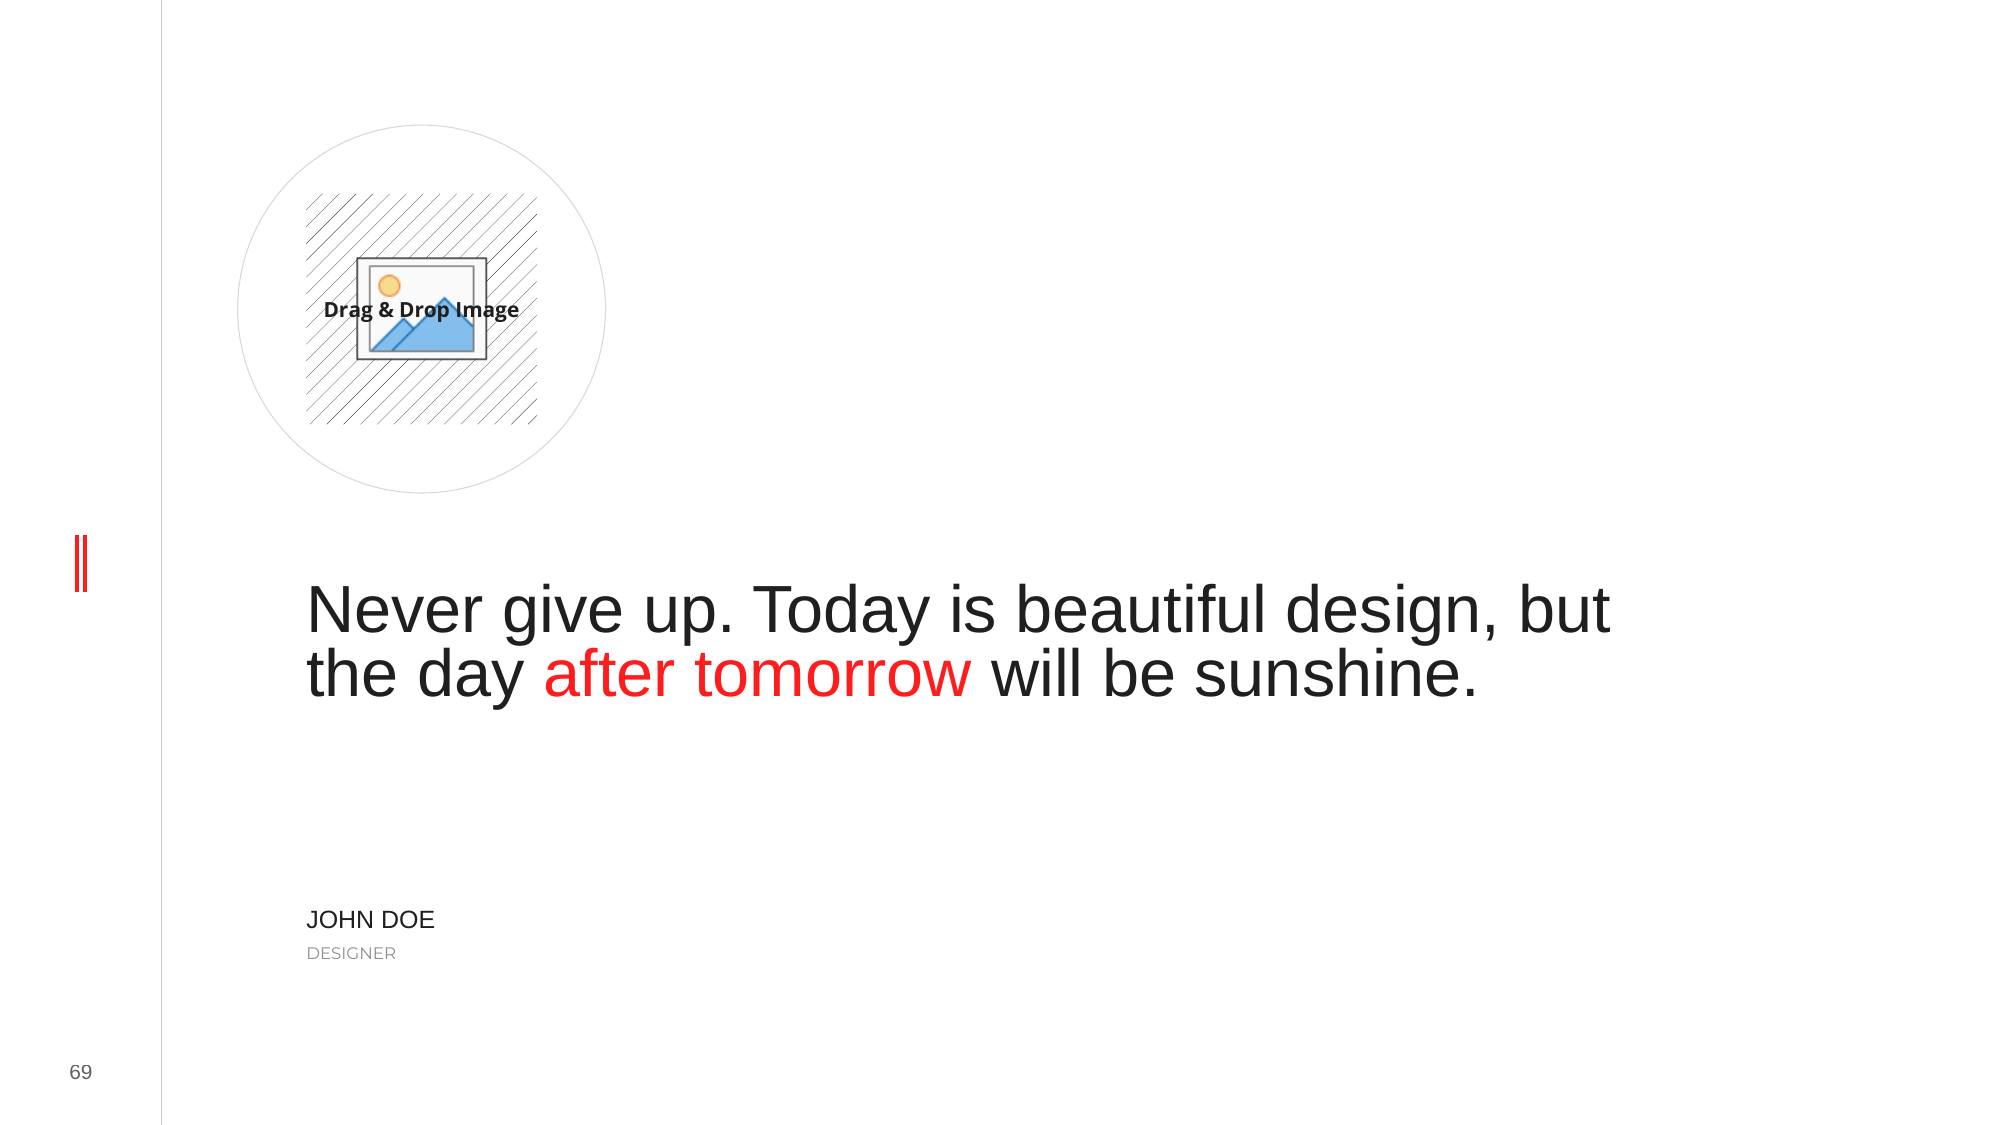

Never give up. Today is beautiful design, but the day after tomorrow will be sunshine.
JOHN DOE
DESIGNER
69